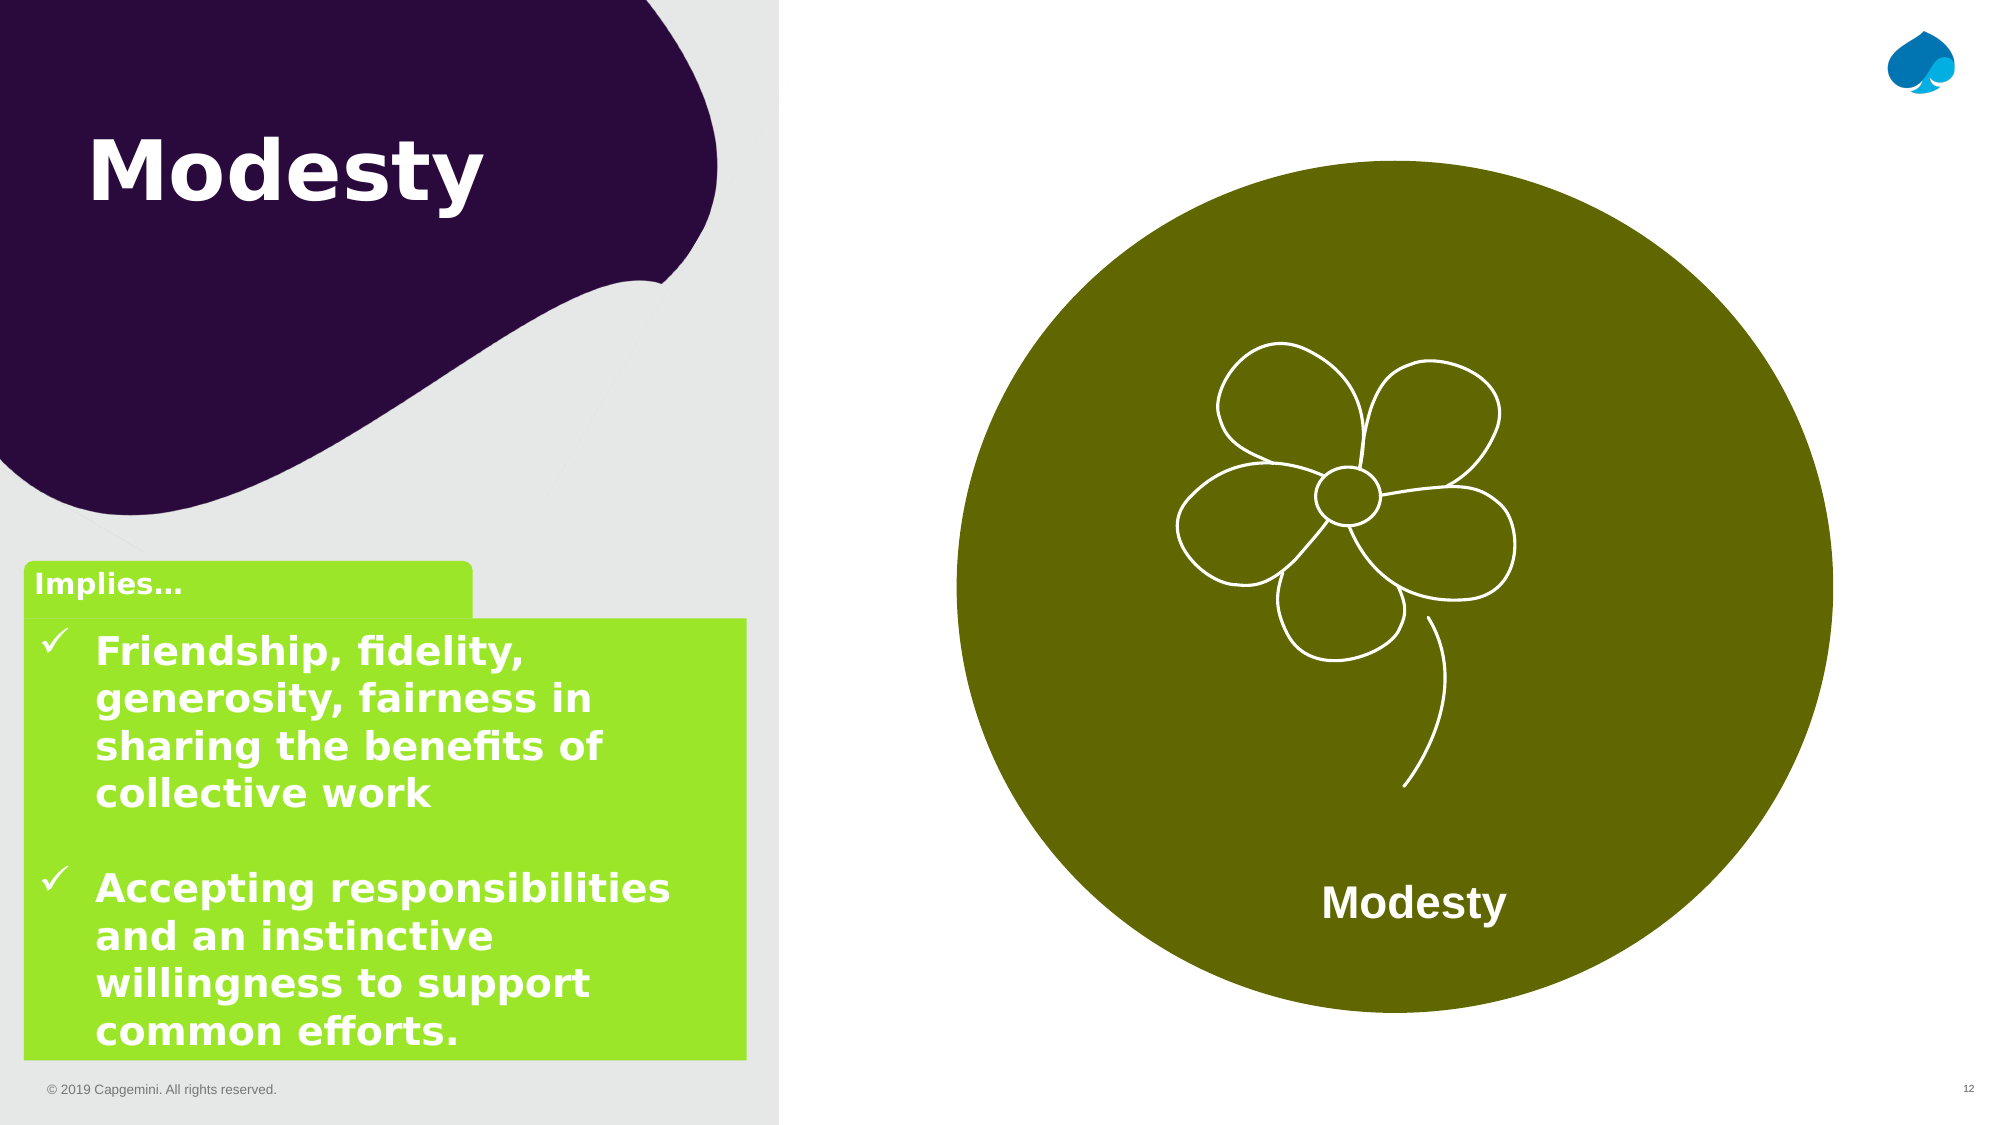

Modesty
# Modesty

Implies…
Friendship, fidelity, generosity, fairness in sharing the benefits of collective work

Accepting responsibilities and an instinctive willingness to support common efforts.